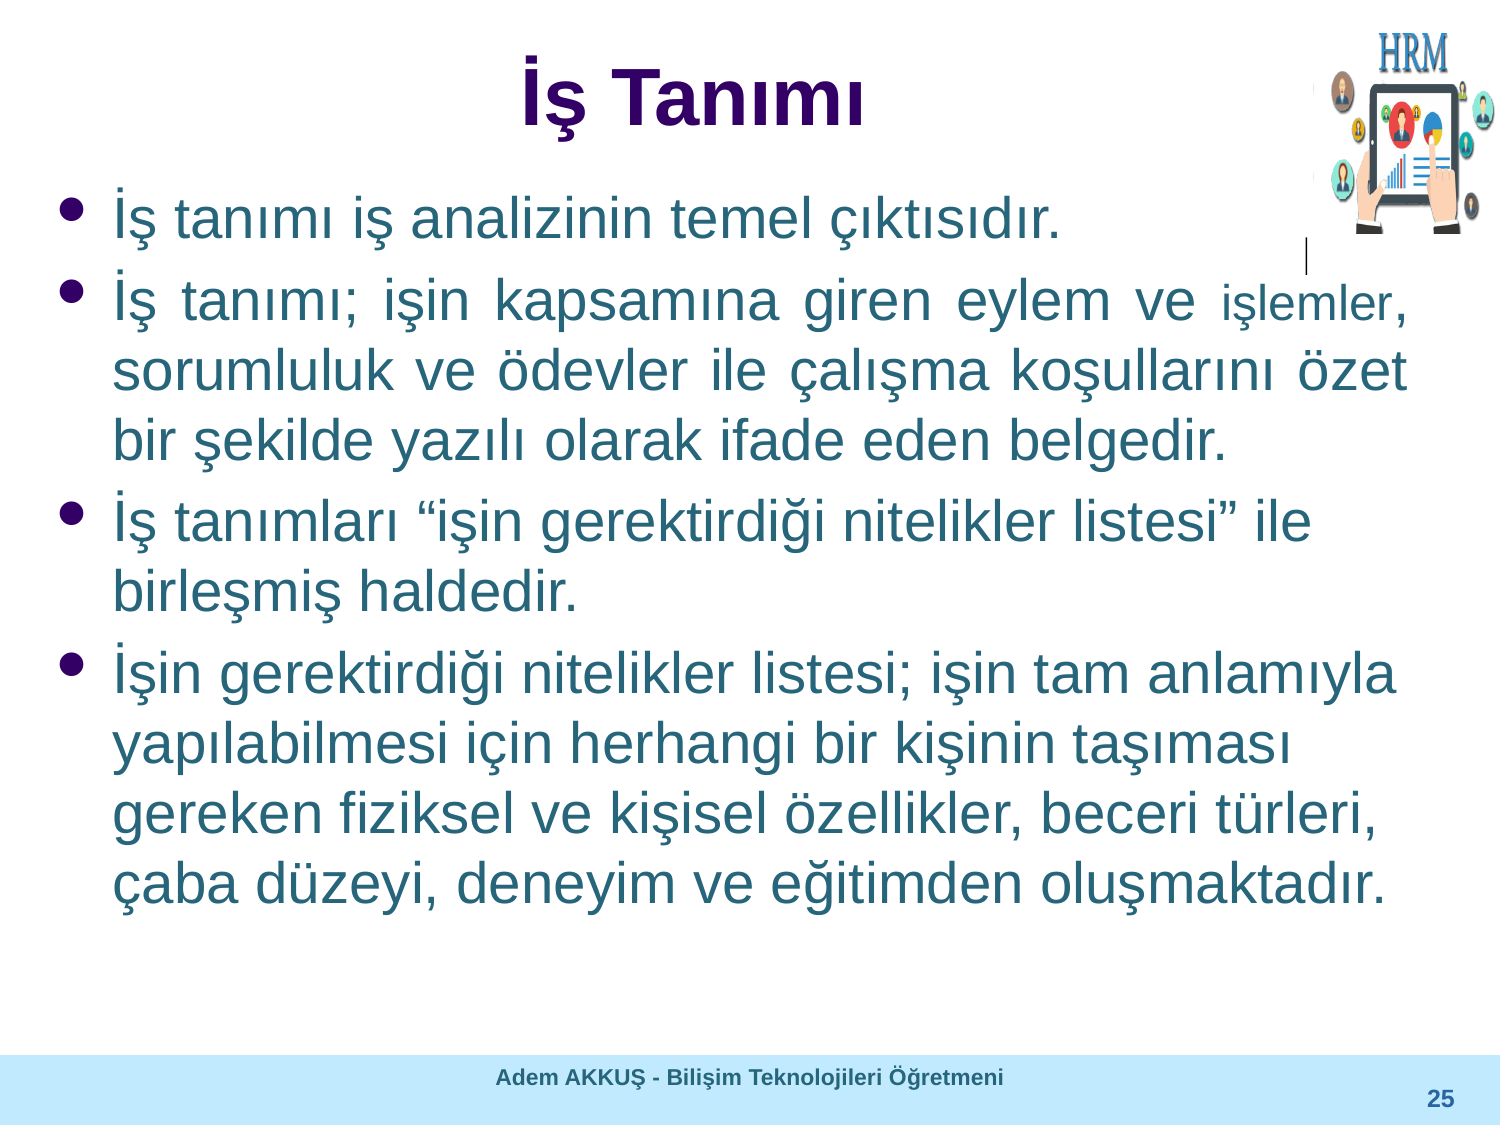

# İş Tanımı
İş tanımı iş analizinin temel çıktısıdır.
İş tanımı; işin kapsamına giren eylem ve işlemler, sorumluluk ve ödevler ile çalışma koşullarını özet bir şekilde yazılı olarak ifade eden belgedir.
İş tanımları “işin gerektirdiği nitelikler listesi” ile birleşmiş haldedir.
İşin gerektirdiği nitelikler listesi; işin tam anlamıyla yapılabilmesi için herhangi bir kişinin taşıması gereken fiziksel ve kişisel özellikler, beceri türleri, çaba düzeyi, deneyim ve eğitimden oluşmaktadır.
Adem AKKUŞ - Bilişim Teknolojileri Öğretmeni
25